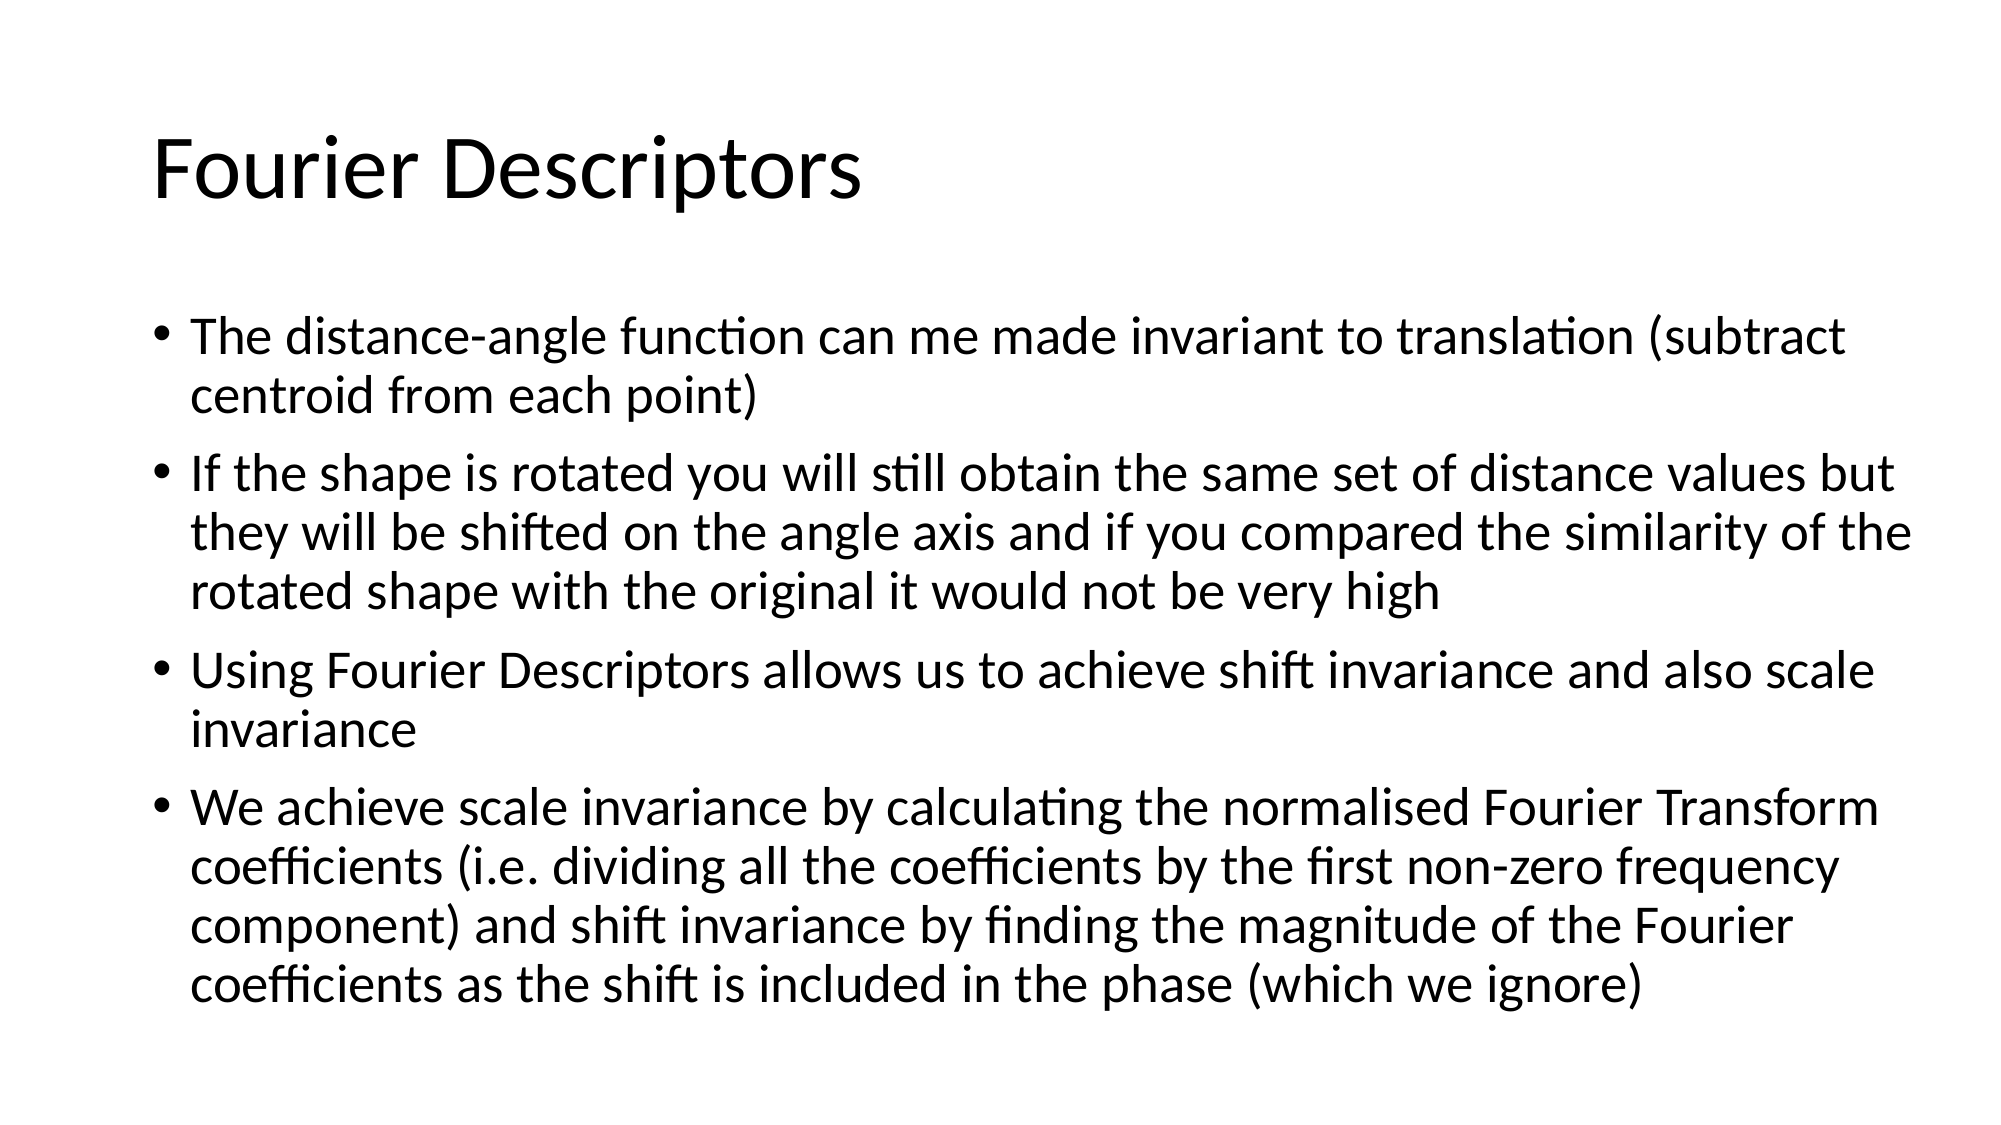

# Fourier Descriptors
The distance-angle function can me made invariant to translation (subtract centroid from each point)
If the shape is rotated you will still obtain the same set of distance values but they will be shifted on the angle axis and if you compared the similarity of the rotated shape with the original it would not be very high
Using Fourier Descriptors allows us to achieve shift invariance and also scale invariance
We achieve scale invariance by calculating the normalised Fourier Transform coefficients (i.e. dividing all the coefficients by the first non-zero frequency component) and shift invariance by finding the magnitude of the Fourier coefficients as the shift is included in the phase (which we ignore)